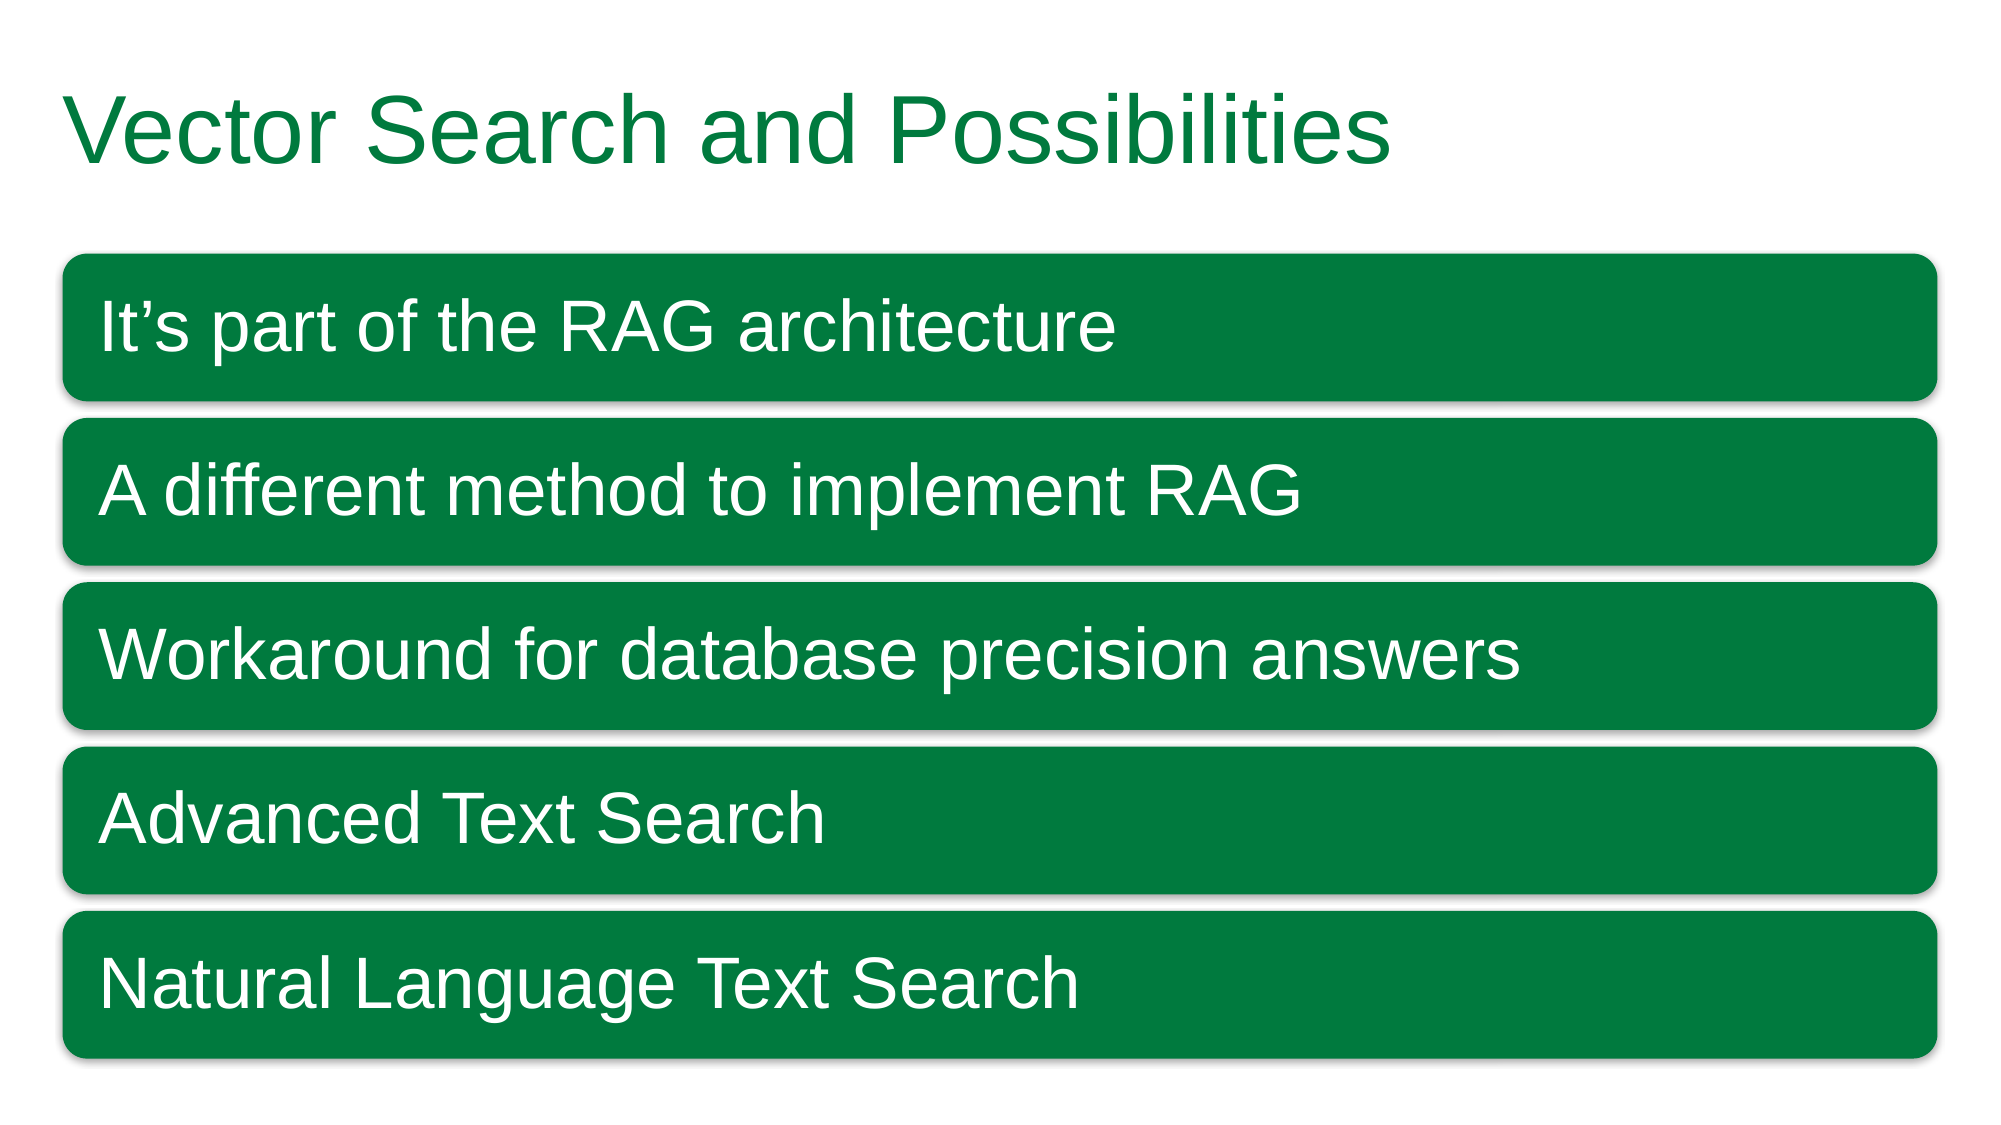

# Vector Search and Possibilities
It’s part of the RAG architecture
A different method to implement RAG
Workaround for database precision answers
Advanced Text Search
Natural Language Text Search